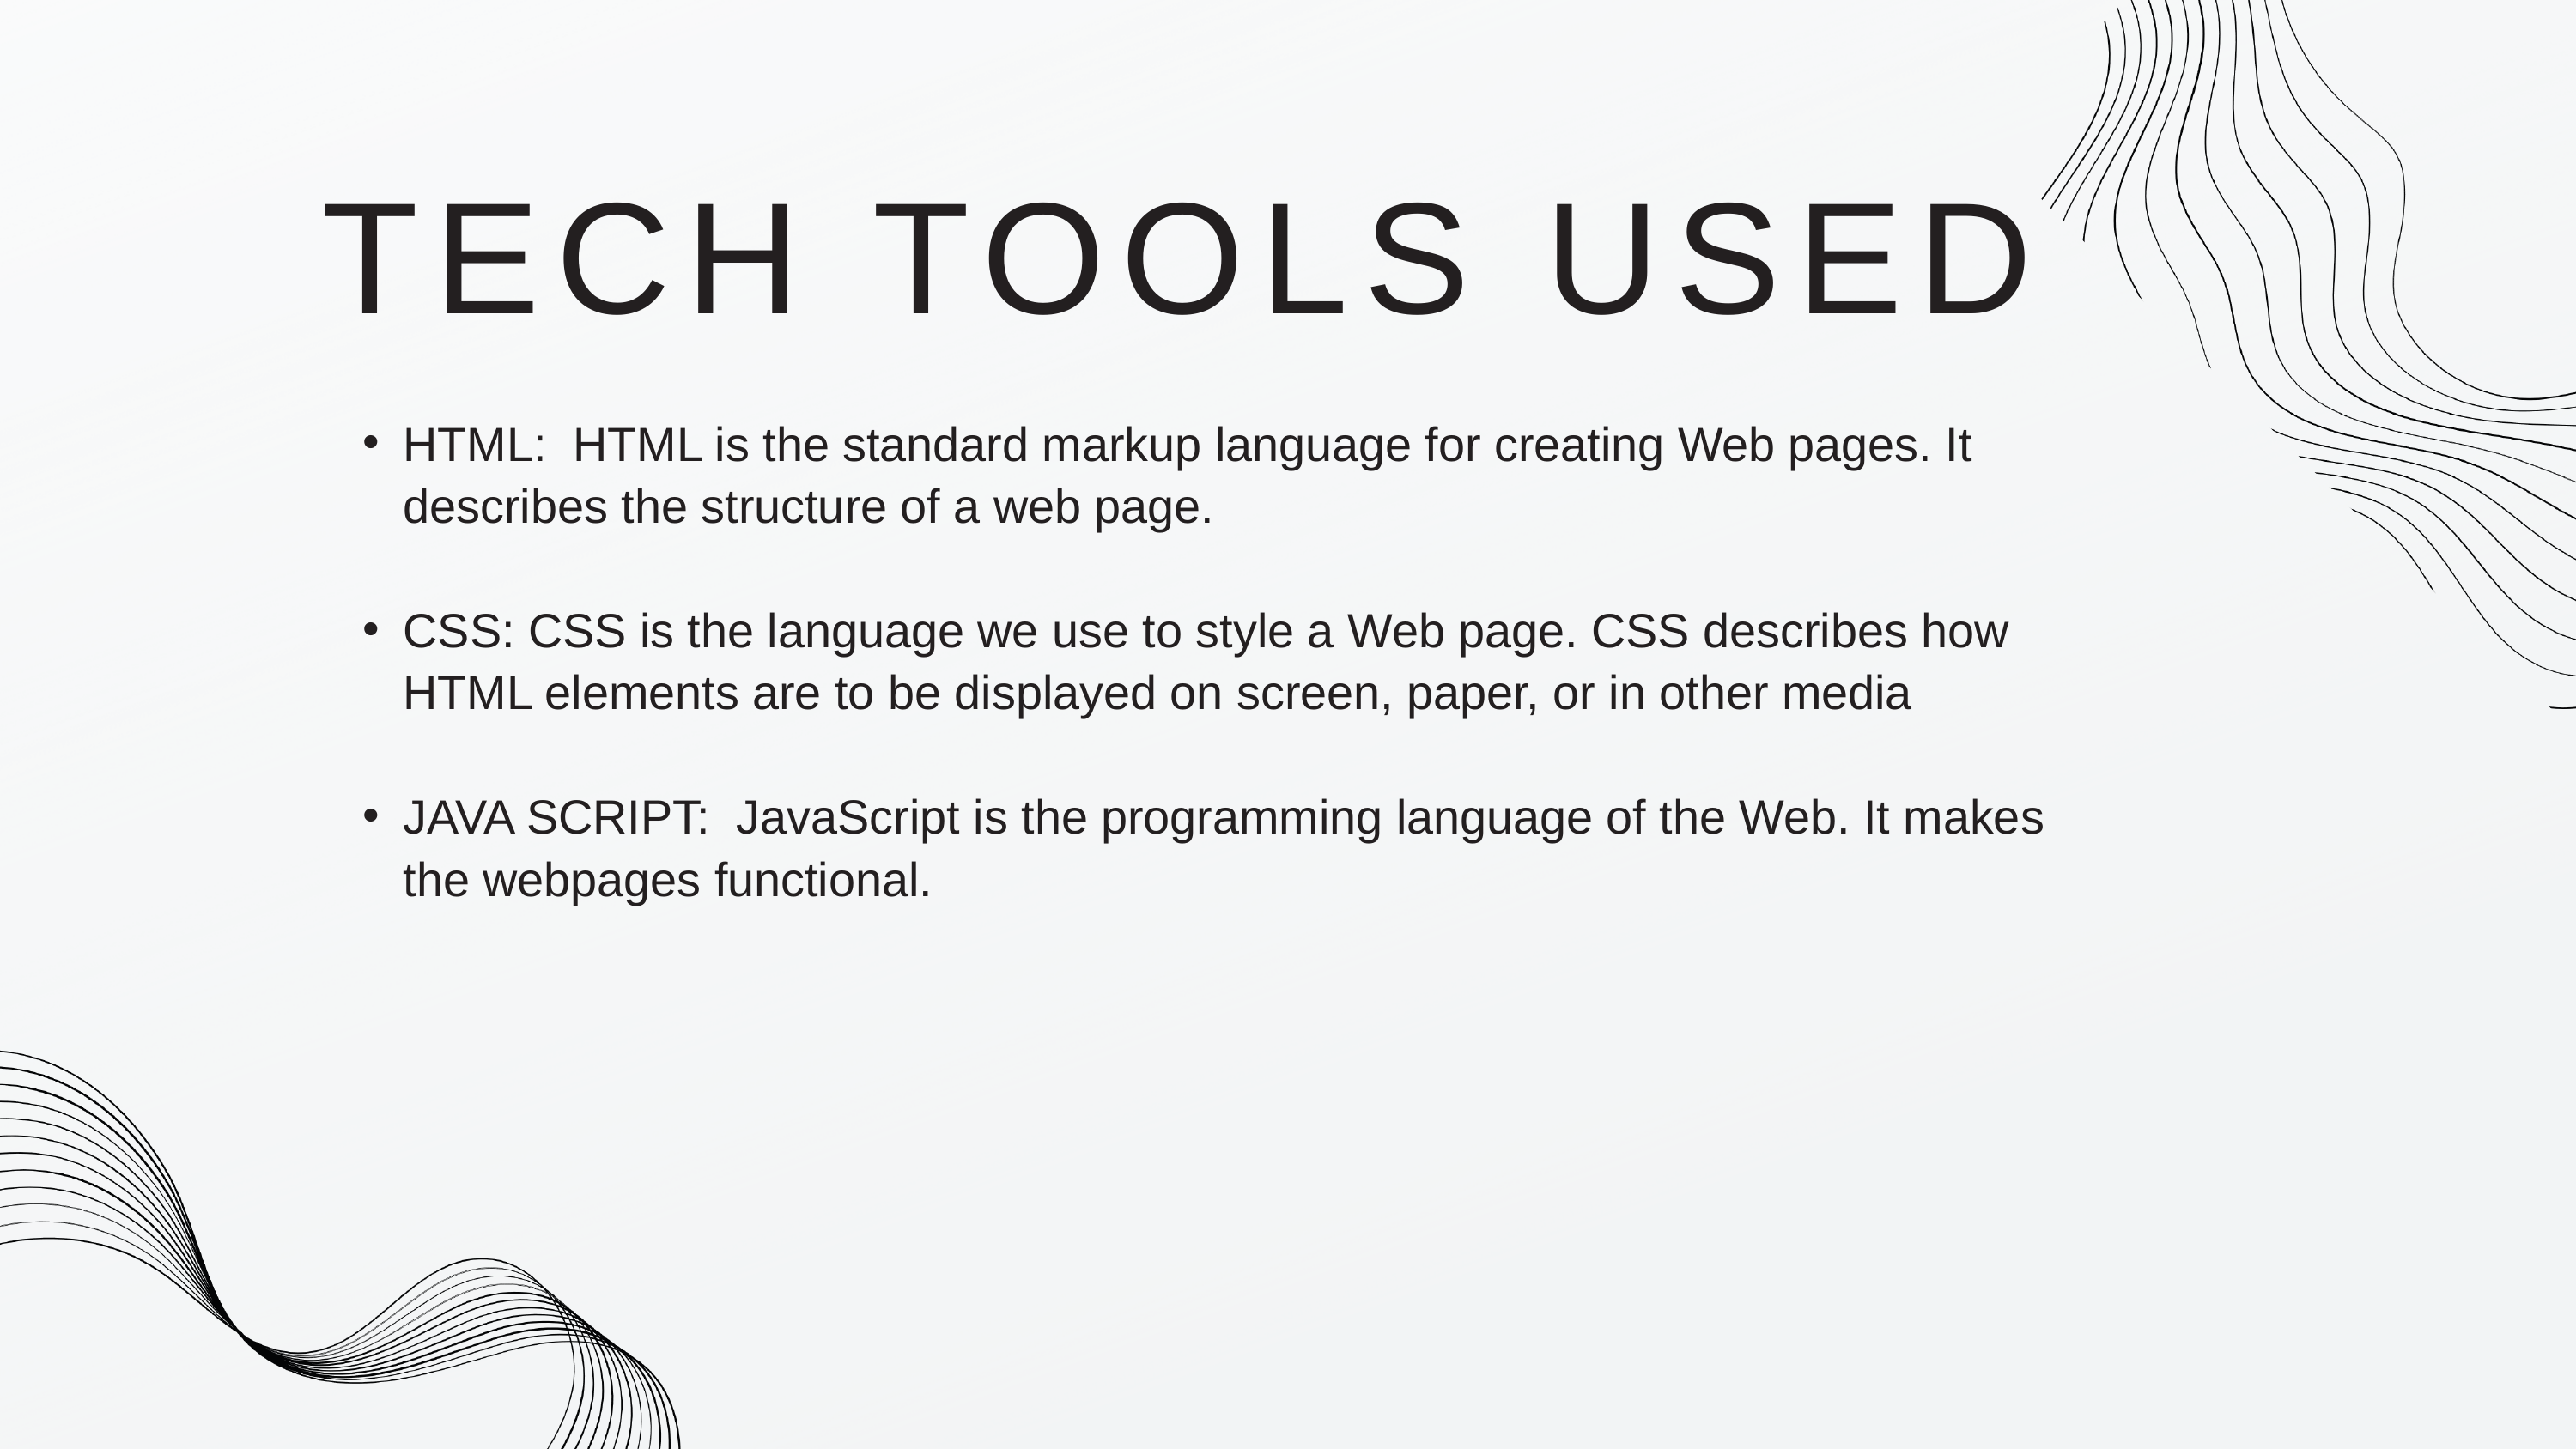

TECH TOOLS USED
HTML:  HTML is the standard markup language for creating Web pages. It describes the structure of a web page.

CSS: CSS is the language we use to style a Web page. CSS describes how HTML elements are to be displayed on screen, paper, or in other media

JAVA SCRIPT:  JavaScript is the programming language of the Web. It makes the webpages functional.